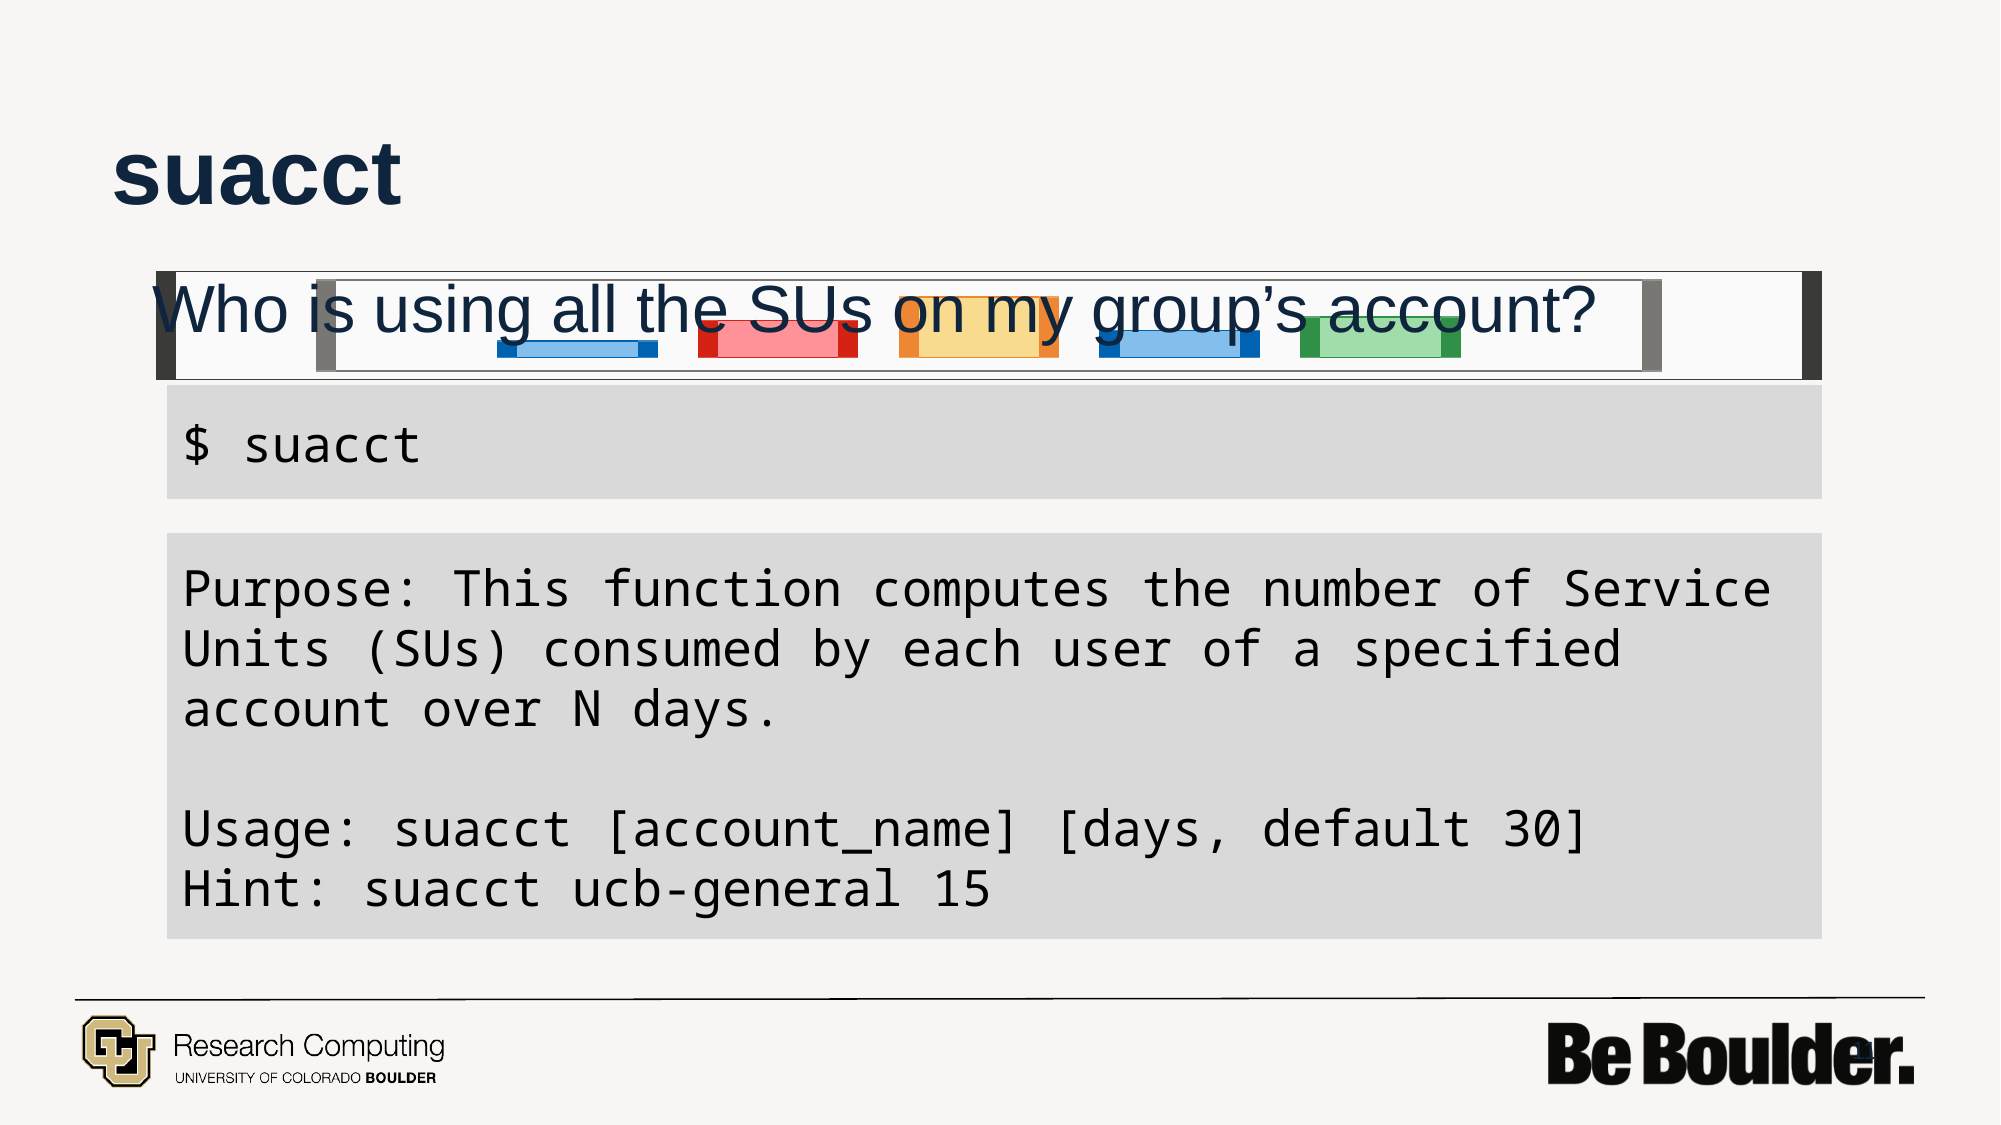

# suacct
   Who is using all the SUs on my group’s account?

$ suacct
Purpose: This function computes the number of Service Units (SUs) consumed by each user of a specified account over N days.

Usage: suacct [account_name] [days, default 30]
Hint: suacct ucb-general 15
11